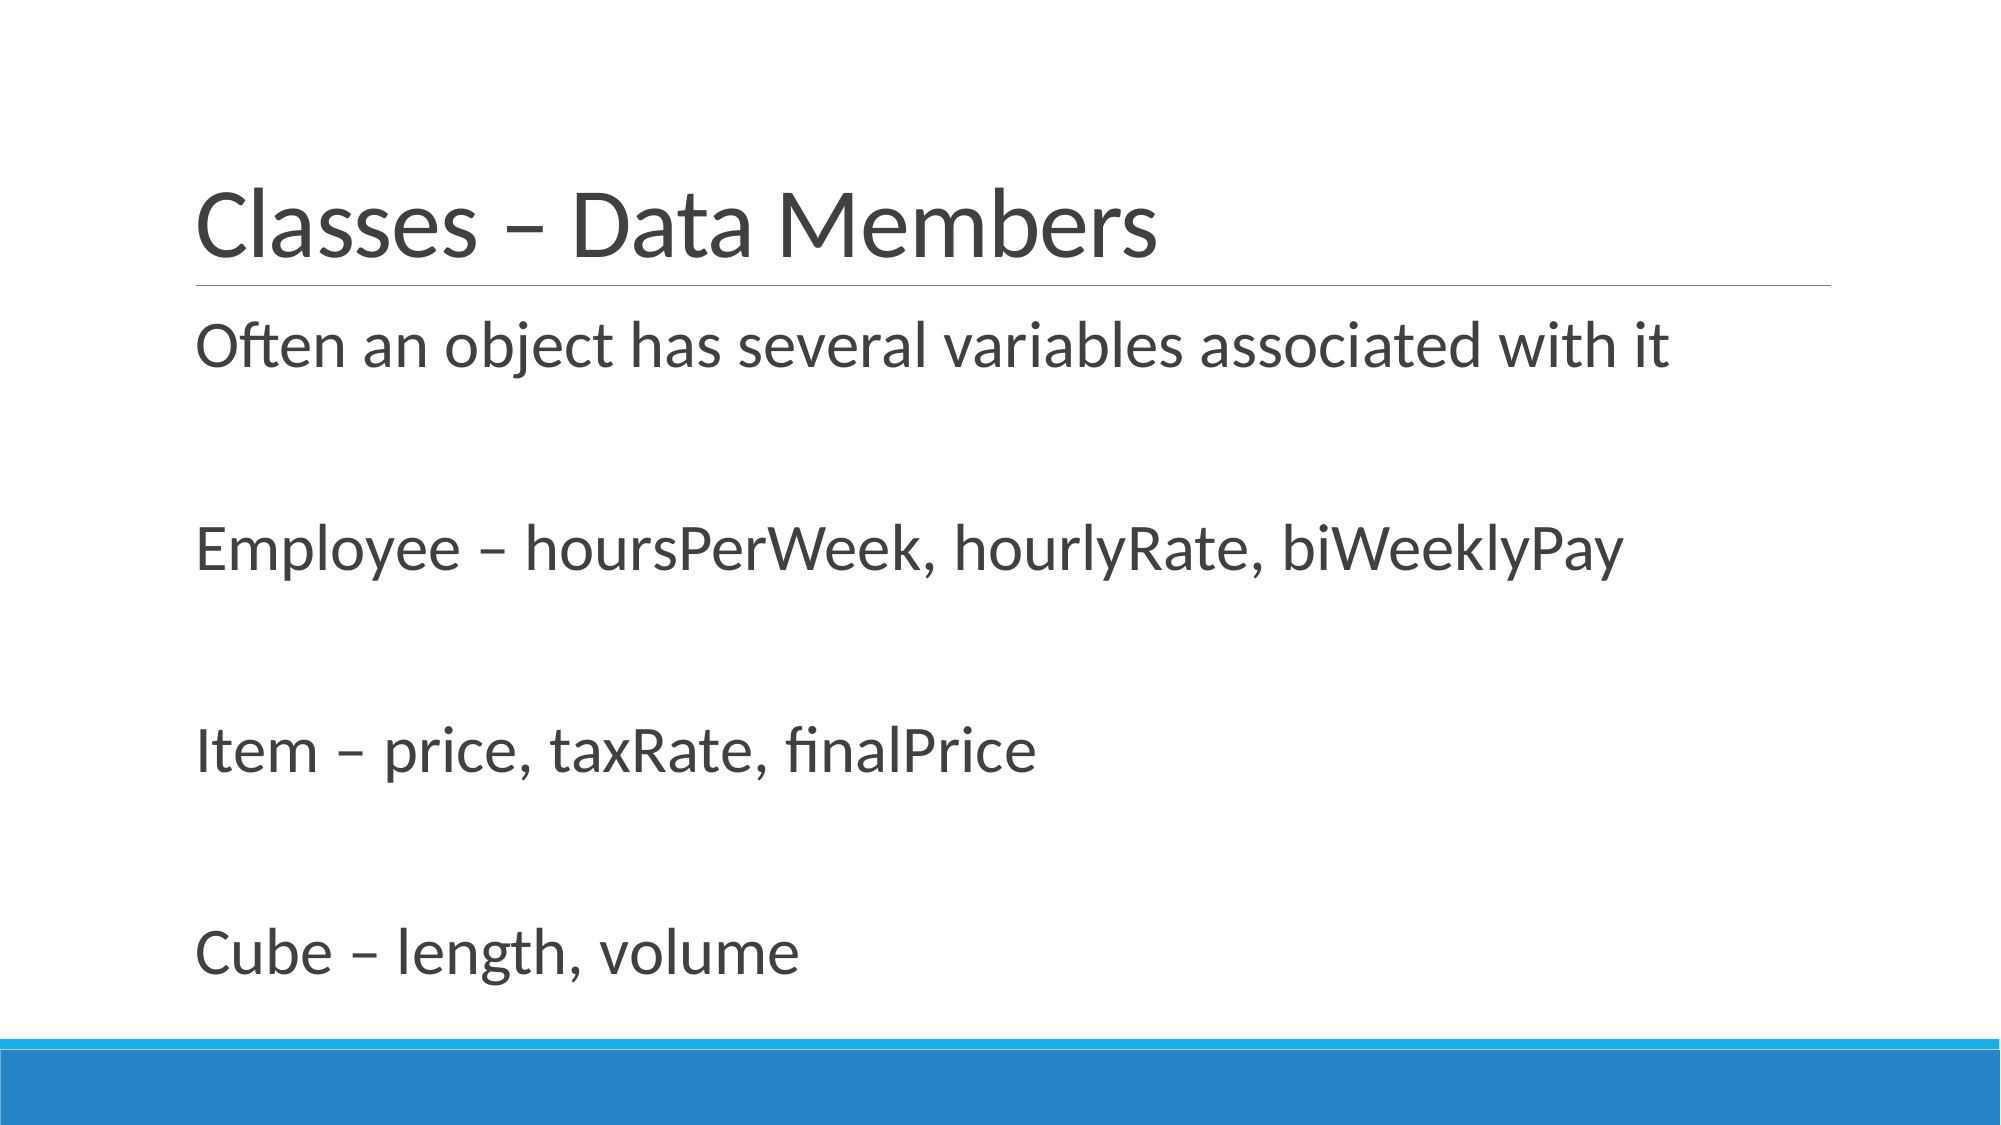

# Classes – Data Members
Often an object has several variables associated with it

Employee – hoursPerWeek, hourlyRate, biWeeklyPay

Item – price, taxRate, finalPrice

Cube – length, volume